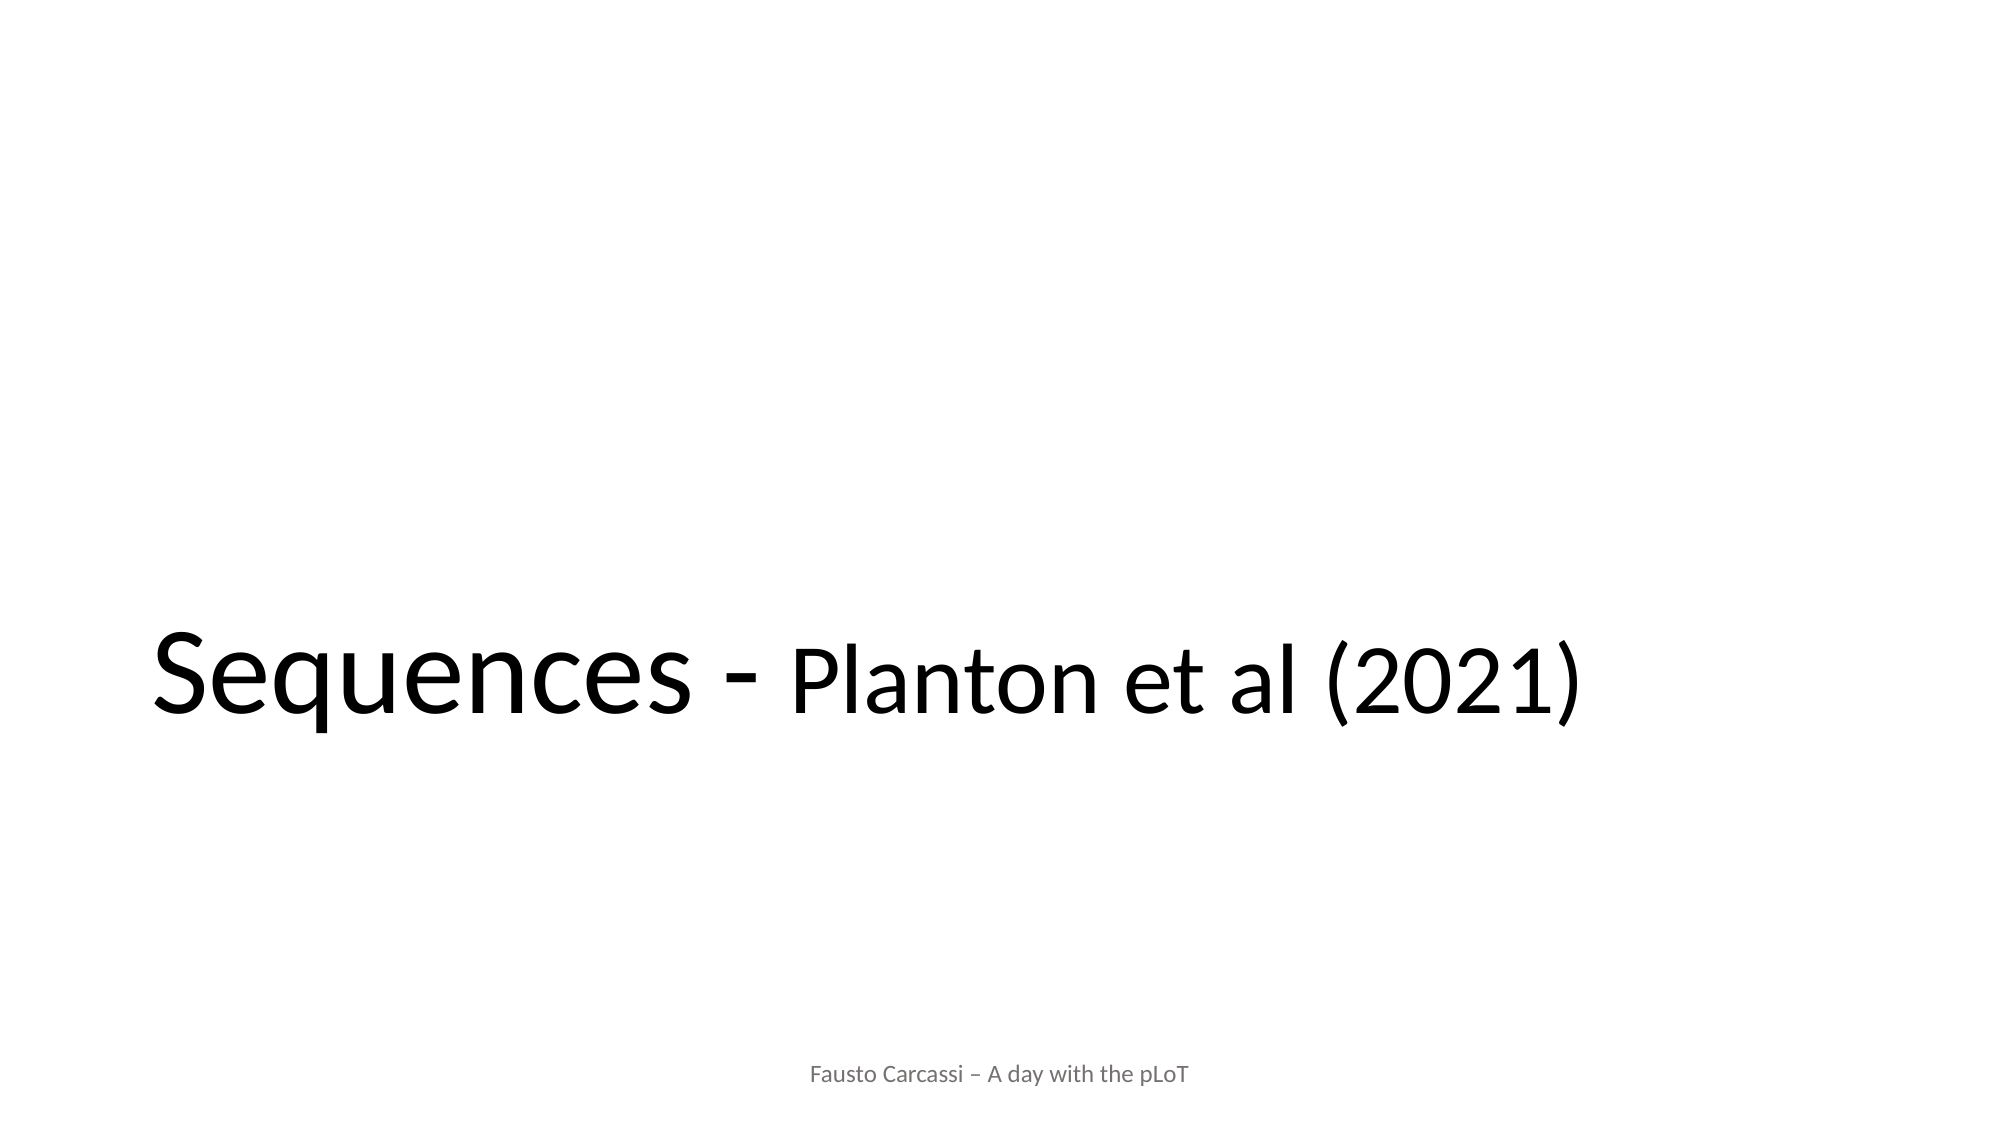

# Sequences - Planton et al (2021)

Fausto Carcassi – A day with the pLoT